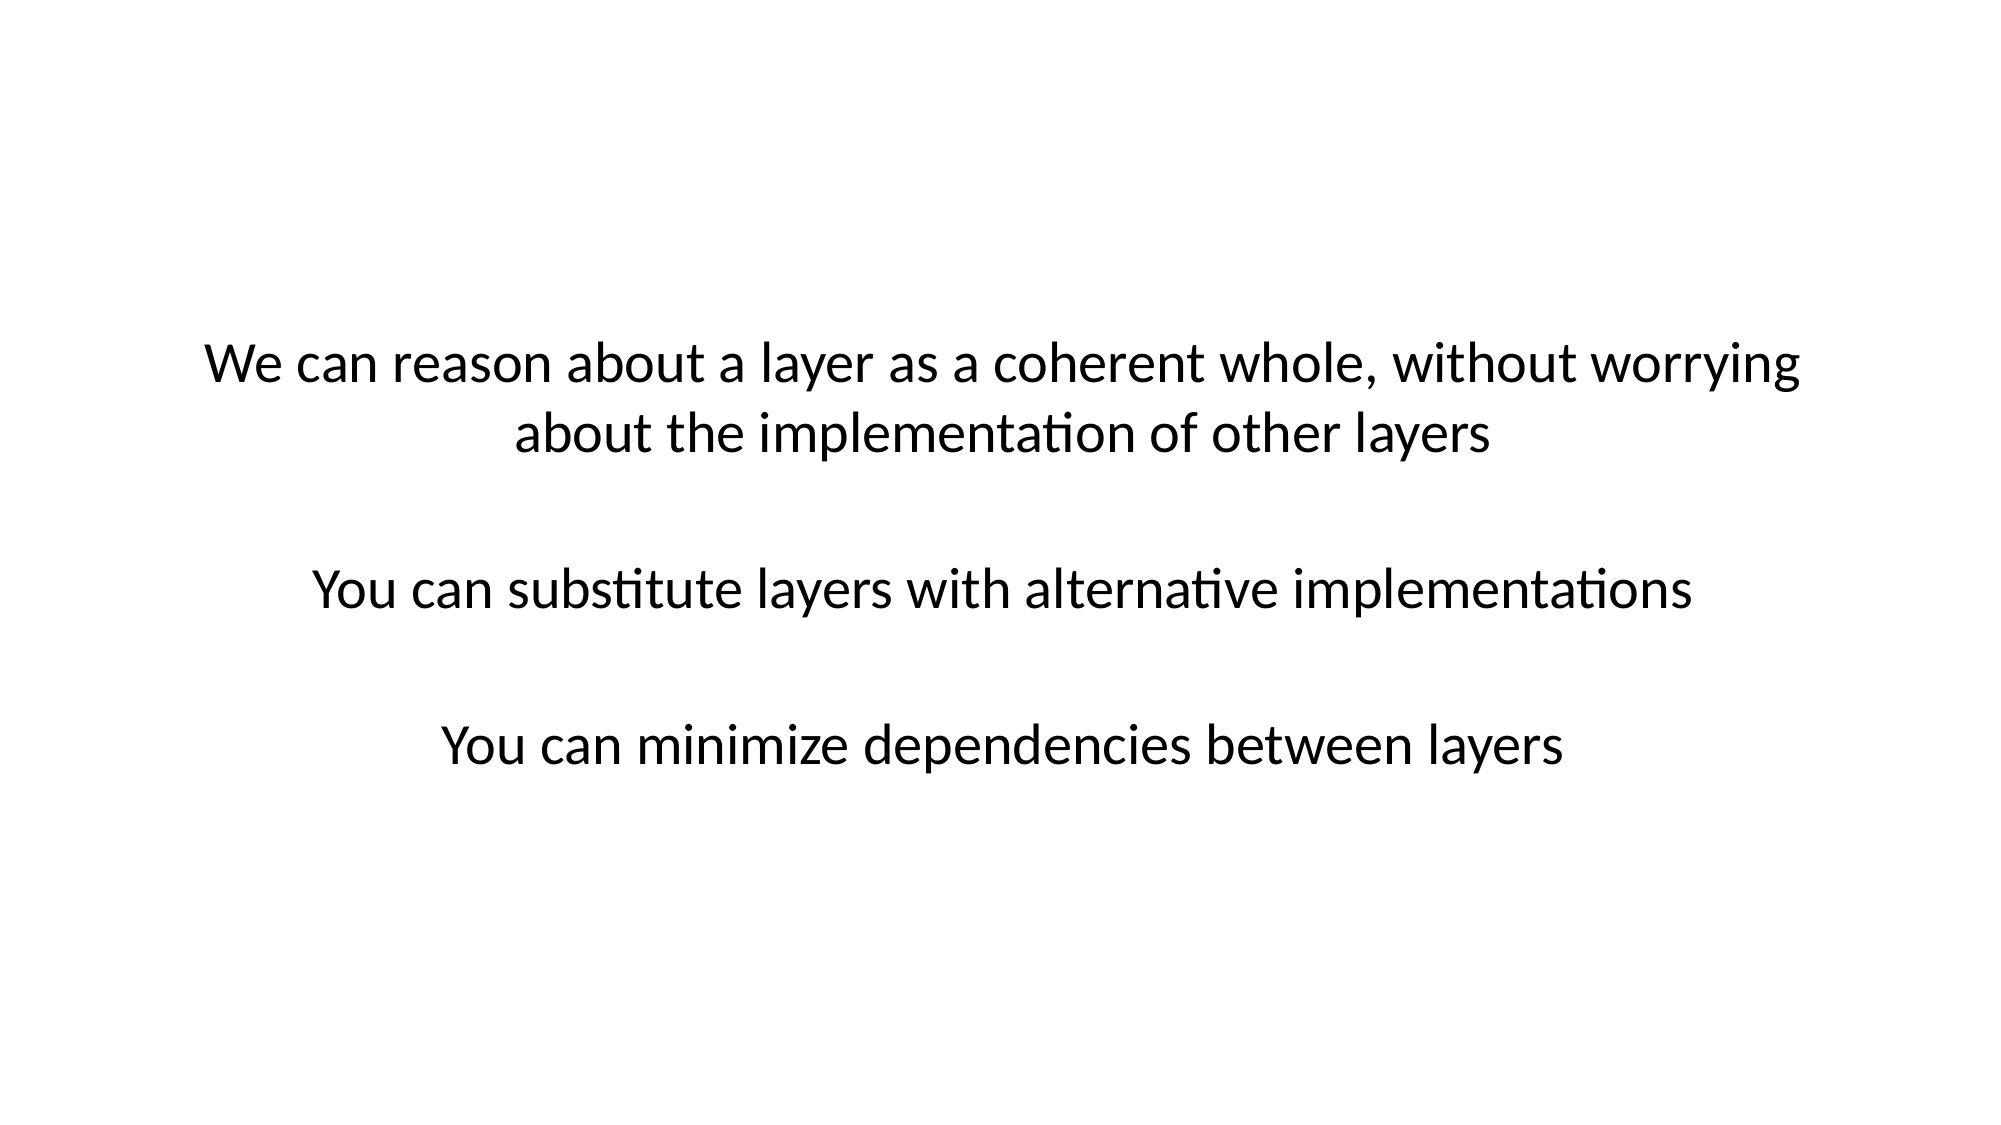

We can reason about a layer as a coherent whole, without worrying about the implementation of other layers
You can substitute layers with alternative implementations
You can minimize dependencies between layers